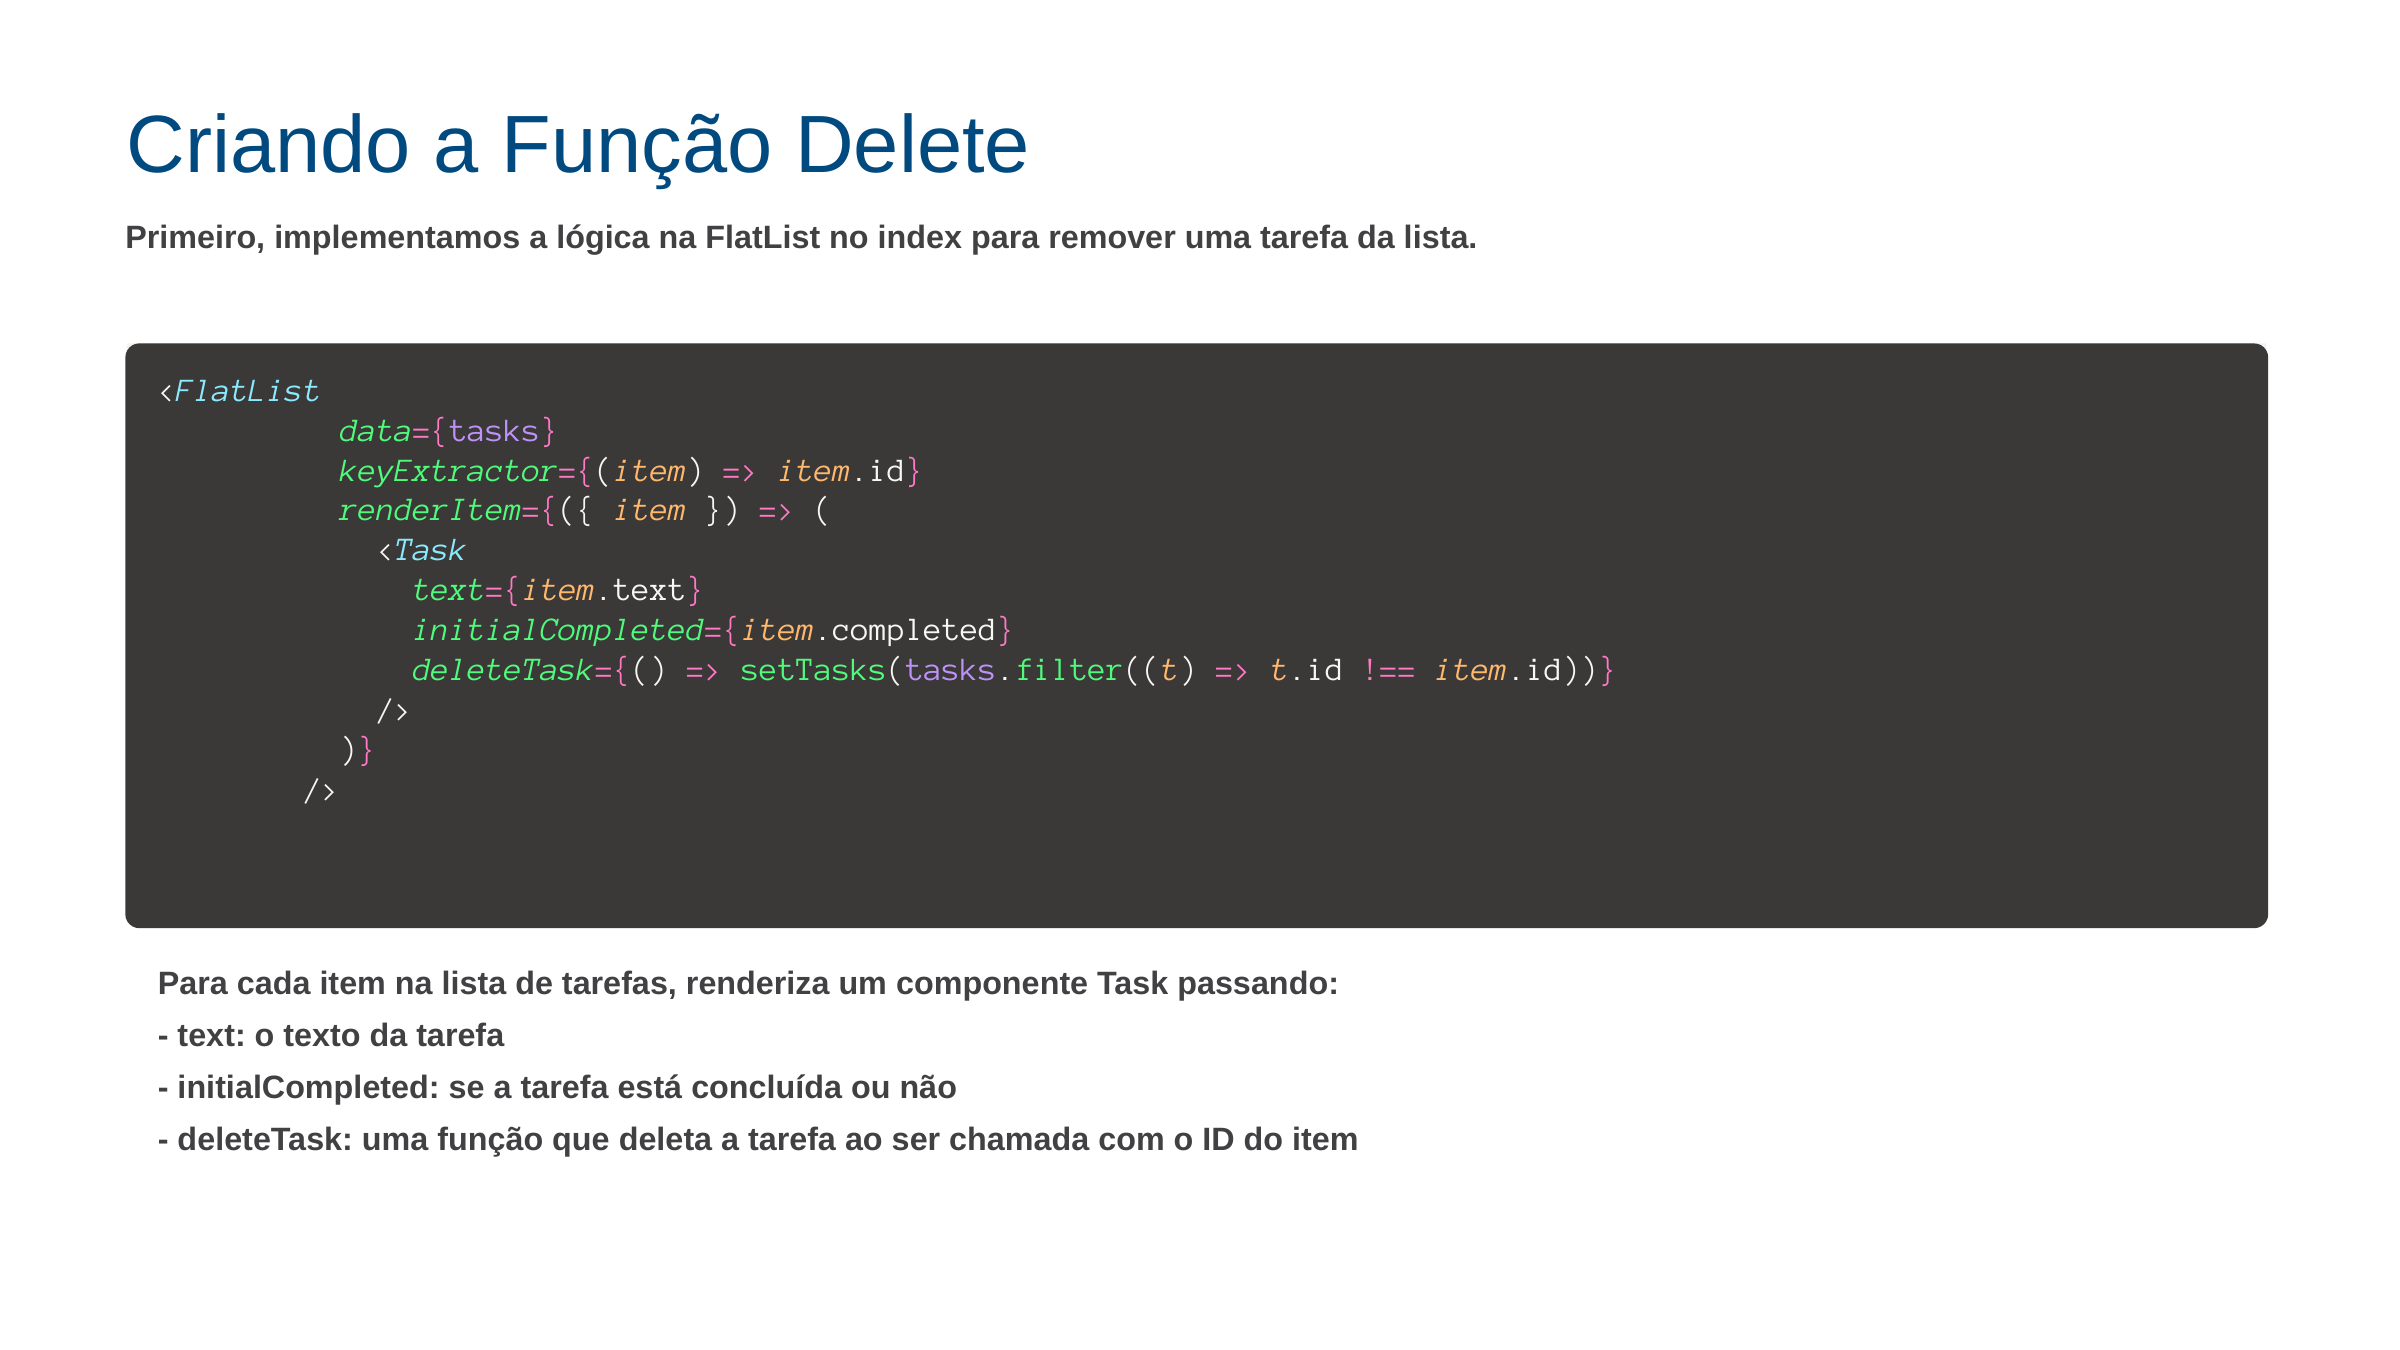

Criando a Função Delete
Primeiro, implementamos a lógica na FlatList no index para remover uma tarefa da lista.

<FlatList
          data={tasks}
          keyExtractor={(item) => item.id}
          renderItem={({ item }) => (
            <Task
              text={item.text}
              initialCompleted={item.completed}
              deleteTask={() => setTasks(tasks.filter((t) => t.id !== item.id))}
            />
          )}
        />

Para cada item na lista de tarefas, renderiza um componente Task passando:
- text: o texto da tarefa
- initialCompleted: se a tarefa está concluída ou não
- deleteTask: uma função que deleta a tarefa ao ser chamada com o ID do item